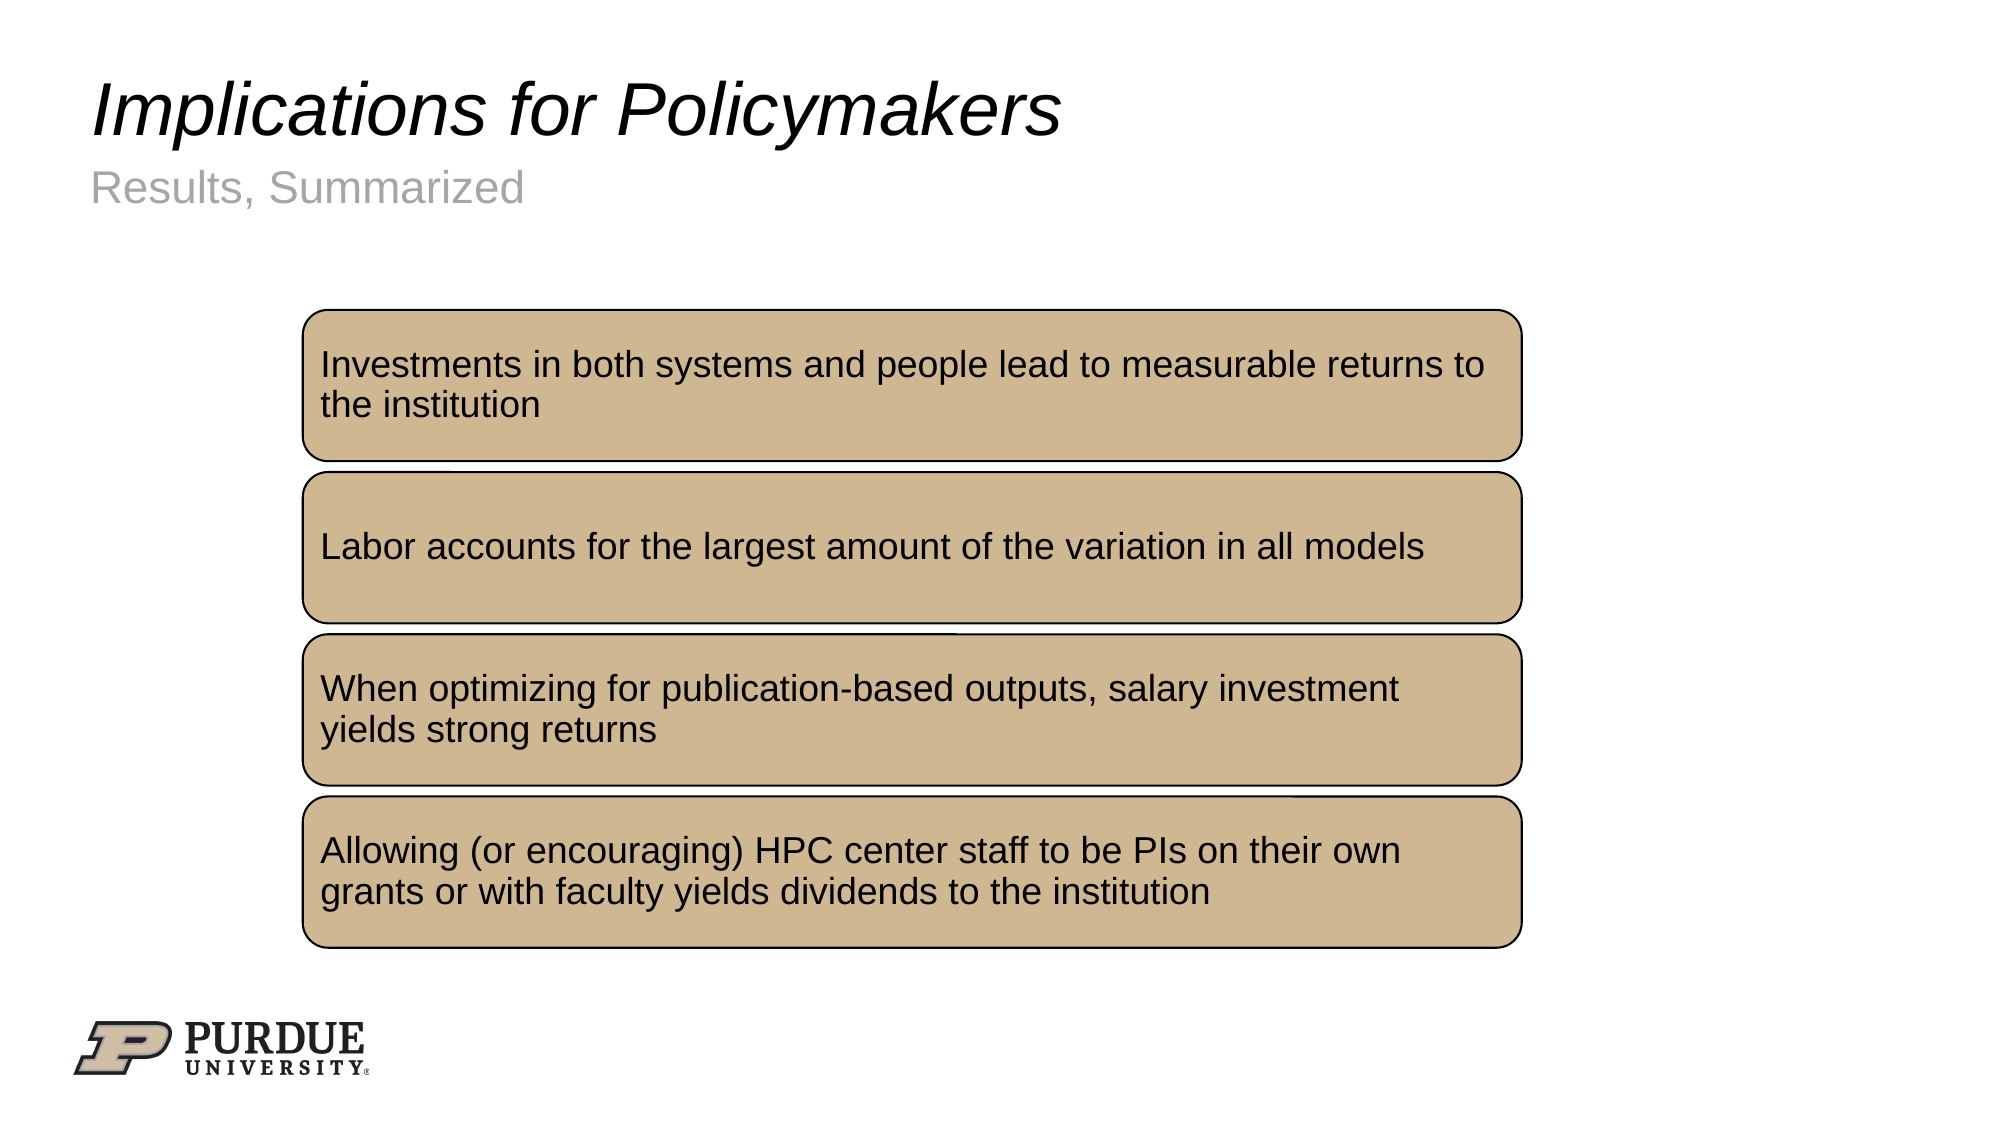

# Implications for Policymakers
Results, Summarized

Investments in both systems and people lead to measurable returns to the institution

Labor accounts for the largest amount of the variation in all models

When optimizing for publication-based outputs, salary investment yields strong returns

Allowing (or encouraging) HPC center staff to be PIs on their own grants or with faculty yields dividends to the institution